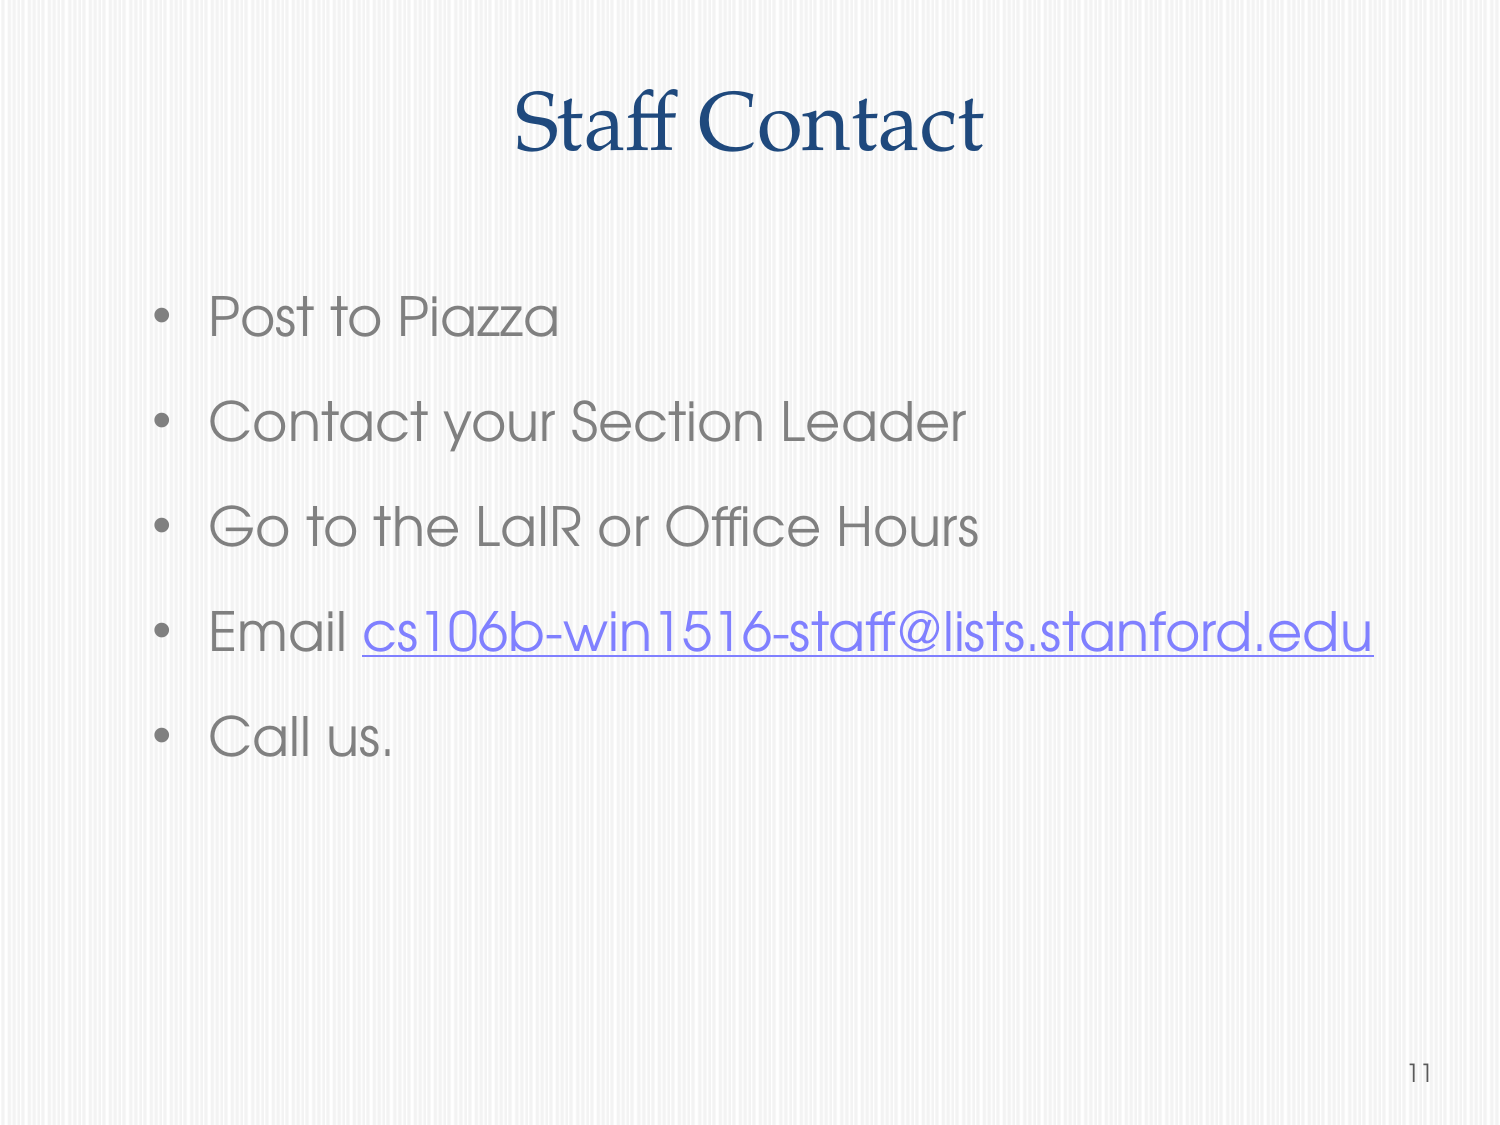

Staff Contact
Post to Piazza

Contact your Section Leader

Go to the LaIR or Office Hours

Email cs106b-win1516-staff@lists.stanford.edu

Call us.
11